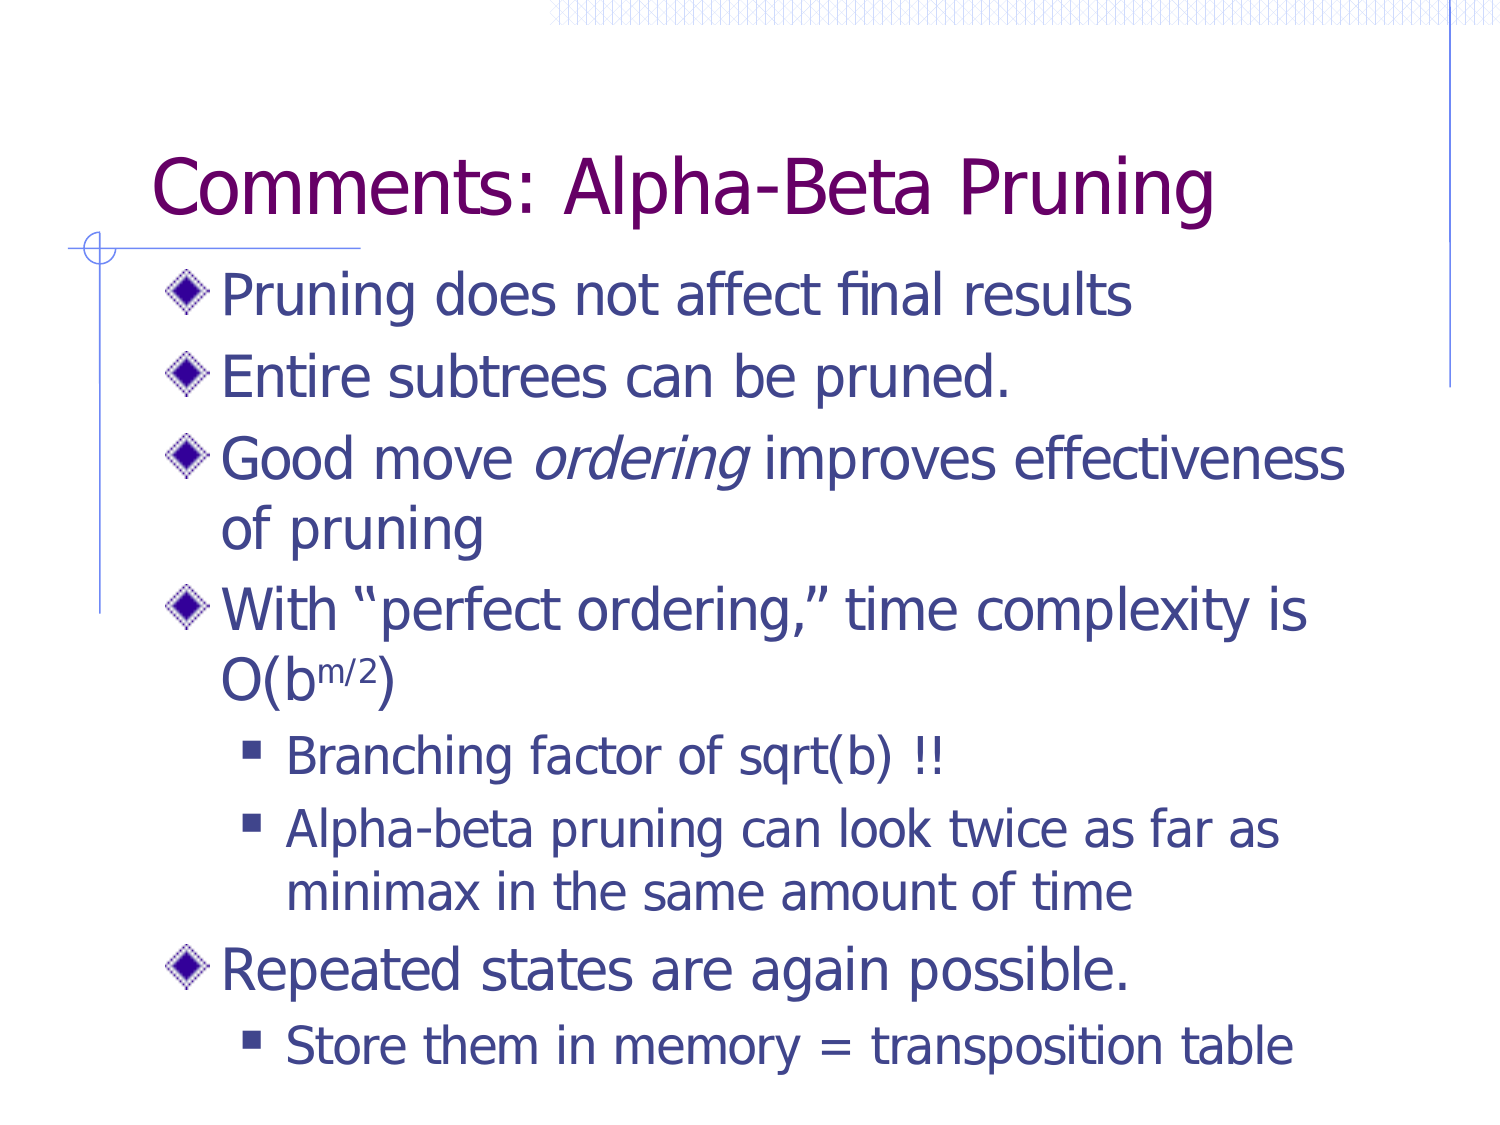

# Comments: Alpha-Beta Pruning
Pruning does not affect final results
Entire subtrees can be pruned.
Good move ordering improves effectiveness of pruning
With “perfect ordering,” time complexity is O(bm/2)
Branching factor of sqrt(b) !!
Alpha-beta pruning can look twice as far as minimax in the same amount of time
Repeated states are again possible.
Store them in memory = transposition table